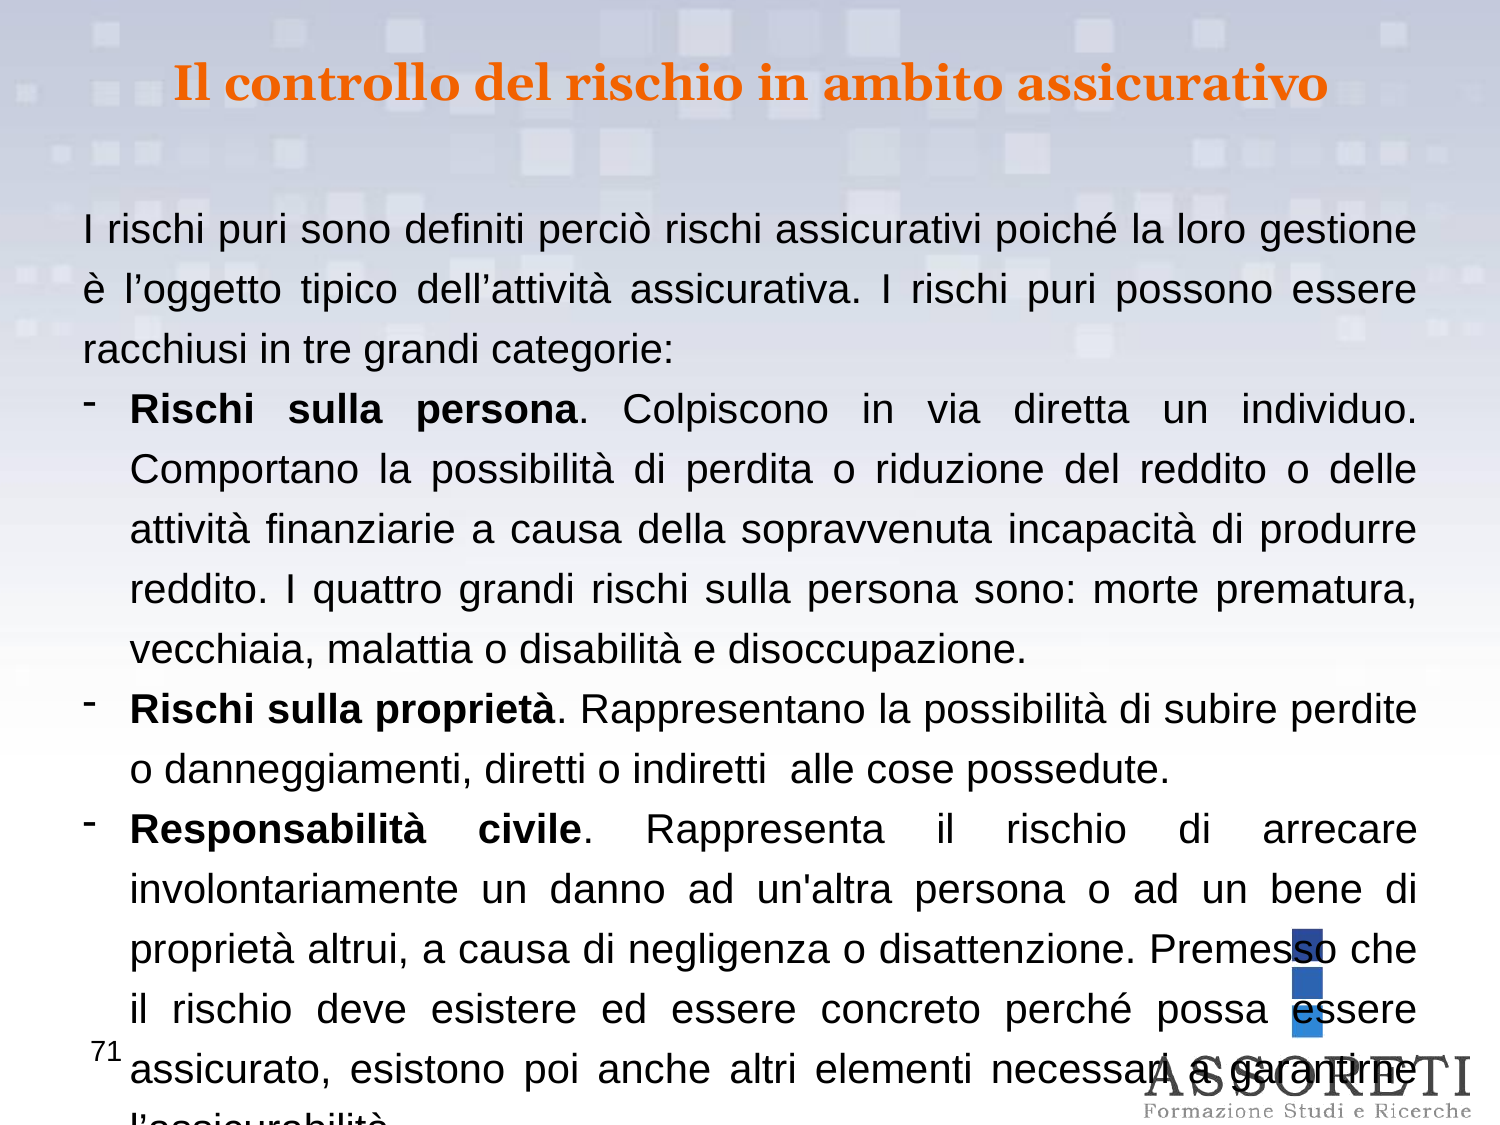

Il controllo del rischio in ambito assicurativo
I rischi puri sono definiti perciò rischi assicurativi poiché la loro gestione è l’oggetto tipico dell’attività assicurativa. I rischi puri possono essere racchiusi in tre grandi categorie:
Rischi sulla persona. Colpiscono in via diretta un individuo. Comportano la possibilità di perdita o riduzione del reddito o delle attività finanziarie a causa della sopravvenuta incapacità di produrre reddito. I quattro grandi rischi sulla persona sono: morte prematura, vecchiaia, malattia o disabilità e disoccupazione.
Rischi sulla proprietà. Rappresentano la possibilità di subire perdite o danneggiamenti, diretti o indiretti  alle cose possedute.
Responsabilità civile. Rappresenta il rischio di arrecare involontariamente un danno ad un'altra persona o ad un bene di proprietà altrui, a causa di negligenza o disattenzione. Premesso che il rischio deve esistere ed essere concreto perché possa essere assicurato, esistono poi anche altri elementi necessari a garantirne l’assicurabilità.
71